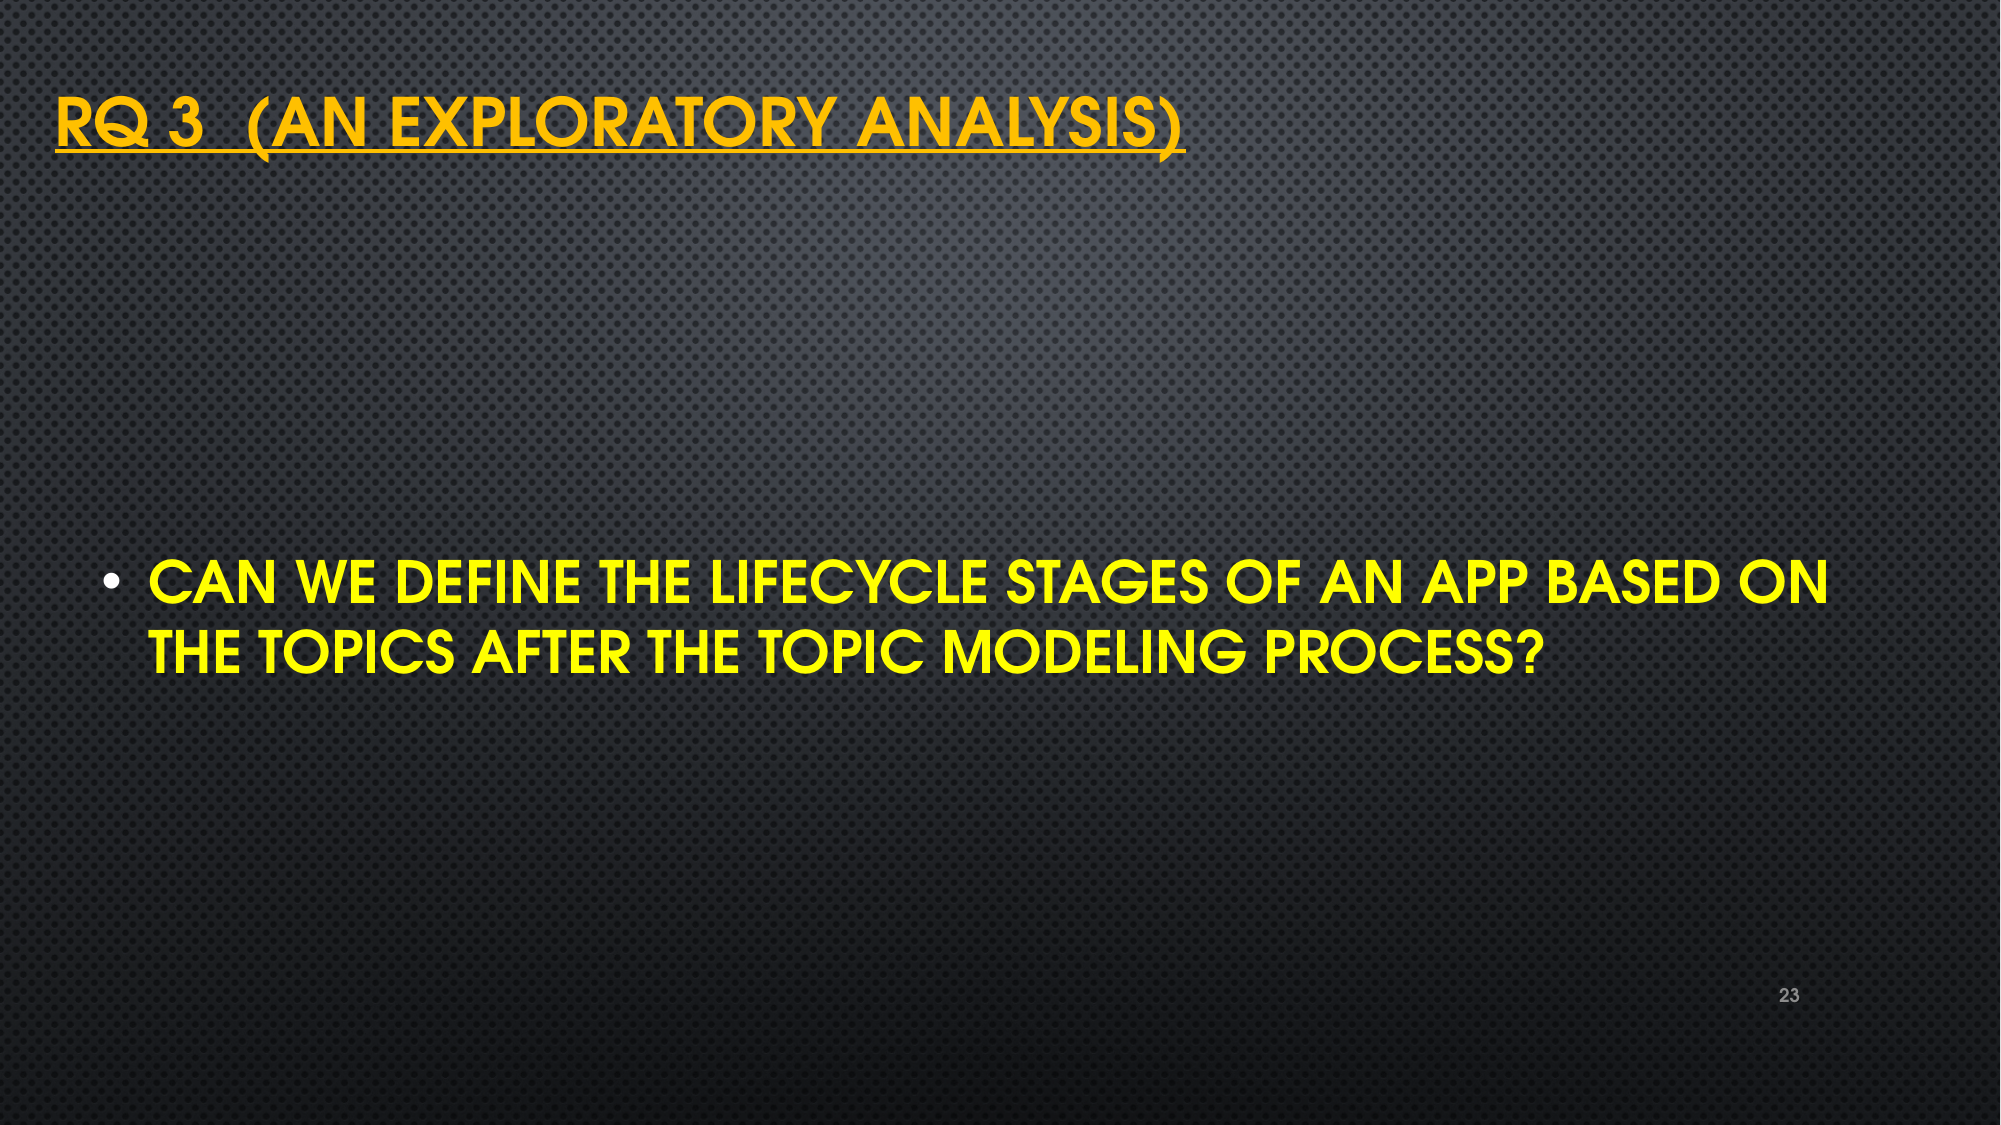

# RQ 3  (An exploratory analysis)
Can we define the lifecycle stages of an app based on the topics after the topic modeling process?

23